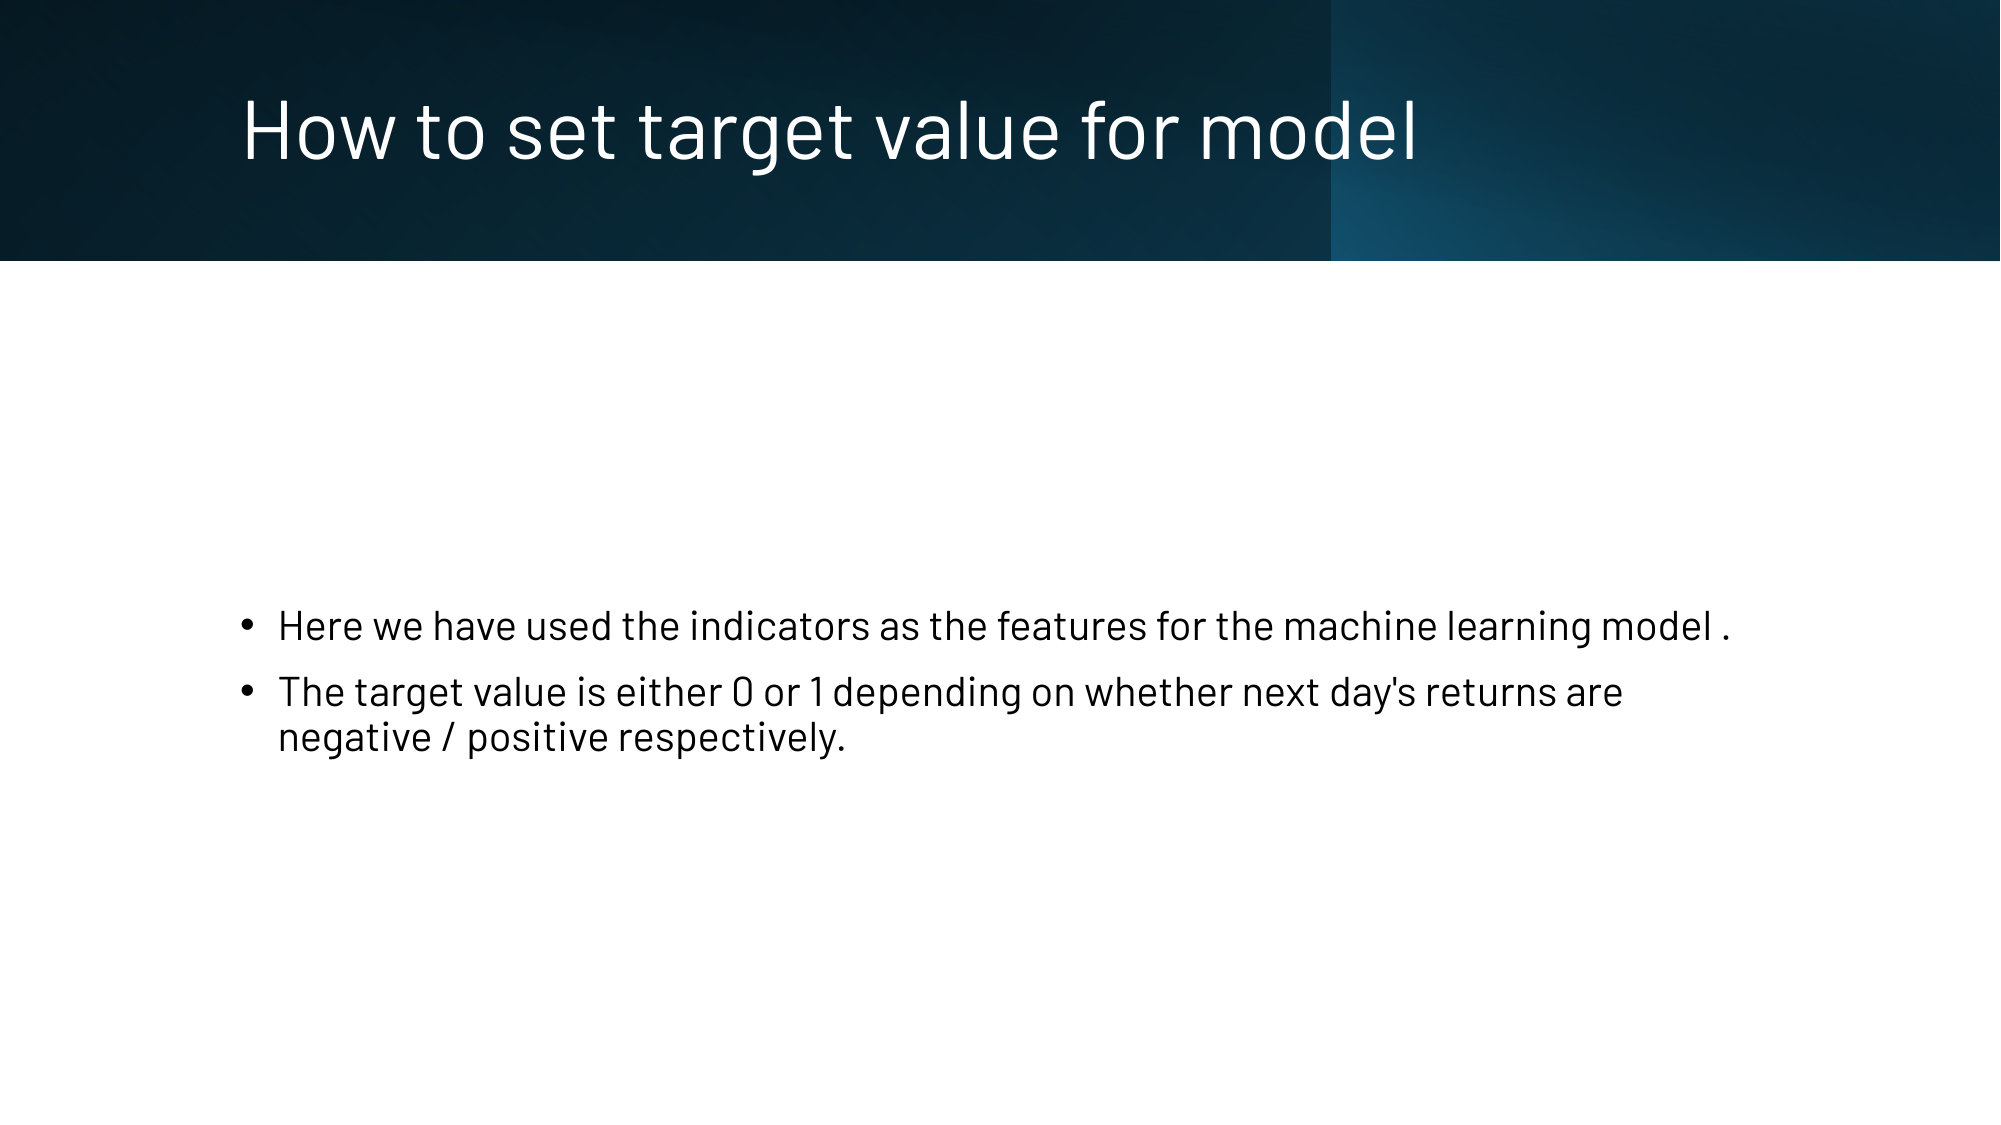

# How to set target value for model
Here we have used the indicators as the features for the machine learning model .
The target value is either 0 or 1 depending on whether next day's returns are negative / positive respectively.